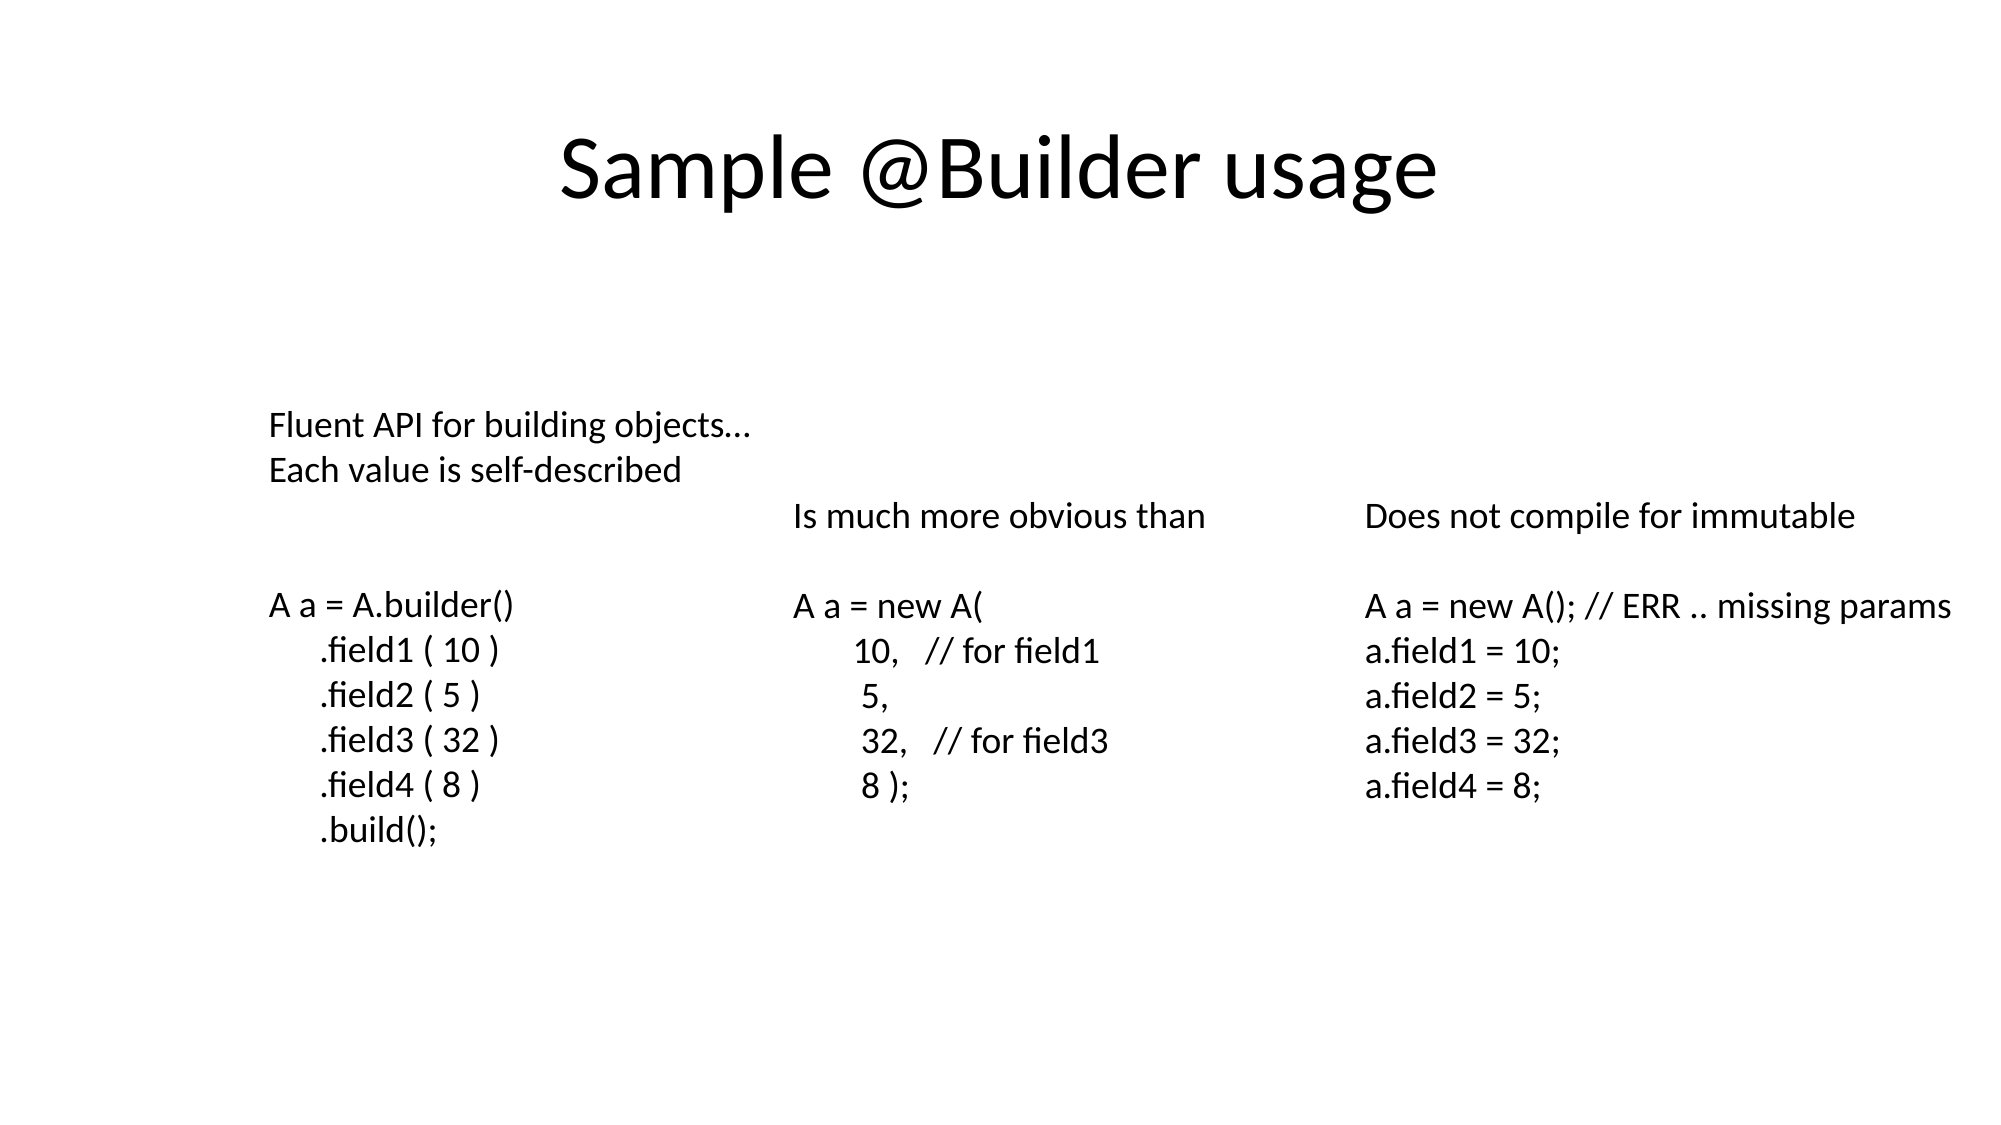

# Sample @Builder usage
Fluent API for building objects…
Each value is self-described

A a = A.builder()
      .field1 ( 10 )
      .field2 ( 5 )
      .field3 ( 32 )
      .field4 ( 8 )
      .build();
Is much more obvious than

A a = new A(
       10,   // for field1
        5,
        32,   // for field3
        8 );
Does not compile for immutable

A a = new A(); // ERR .. missing params
a.field1 = 10;
a.field2 = 5;
a.field3 = 32;
a.field4 = 8;